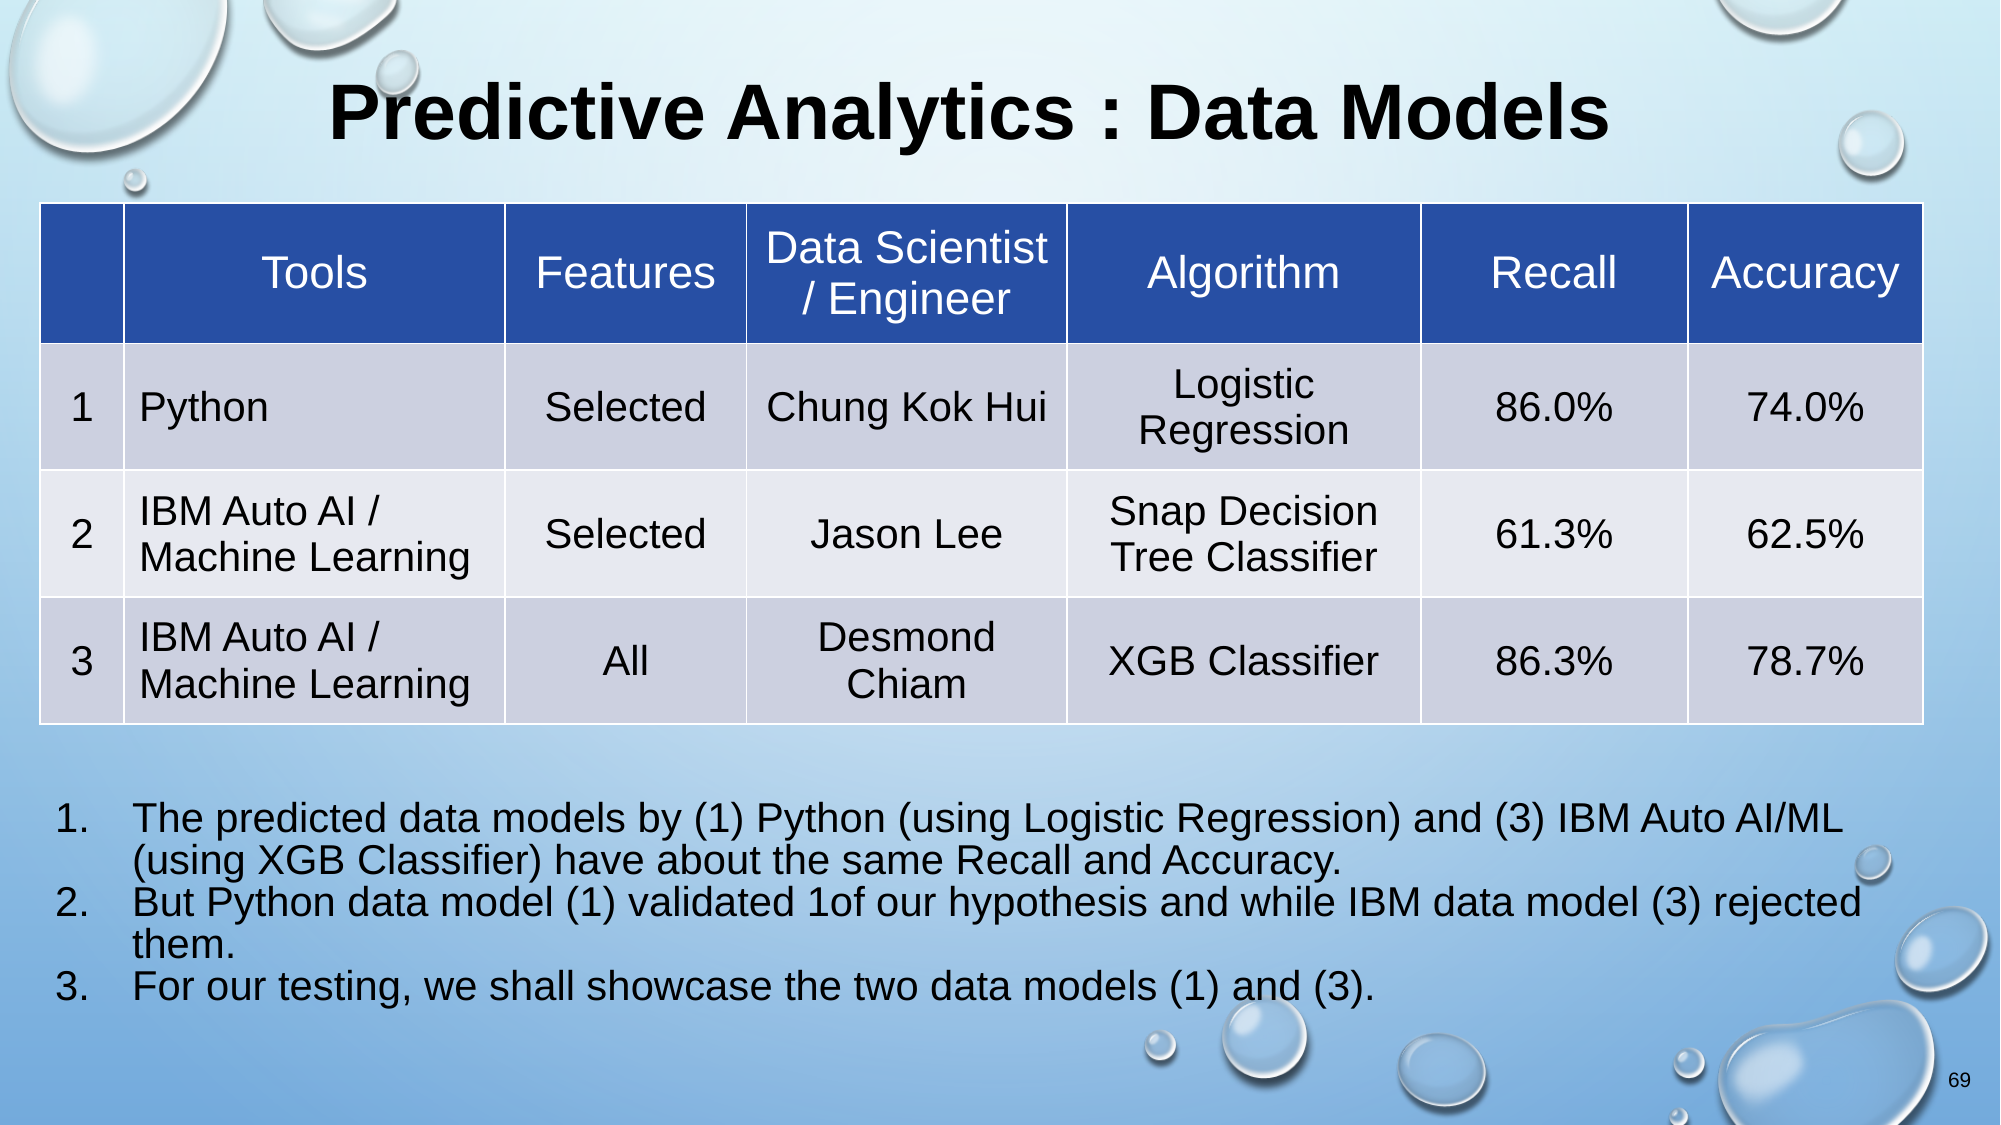

Predictive Analytics : Data Models
|  | Tools | Features | Data Scientist / Engineer | Algorithm | Recall | Accuracy |
| --- | --- | --- | --- | --- | --- | --- |
| 1 | Python | Selected | Chung Kok Hui | Logistic Regression | 86.0% | 74.0% |
| 2 | IBM Auto AI / Machine Learning | Selected | Jason Lee | Snap Decision Tree Classifier | 61.3% | 62.5% |
| 3 | IBM Auto AI / Machine Learning | All | Desmond Chiam | XGB Classifier | 86.3% | 78.7% |
The predicted data models by (1) Python (using Logistic Regression) and (3) IBM Auto AI/ML (using XGB Classifier) have about the same Recall and Accuracy.
But Python data model (1) validated 1of our hypothesis and while IBM data model (3) rejected them.
For our testing, we shall showcase the two data models (1) and (3).
69